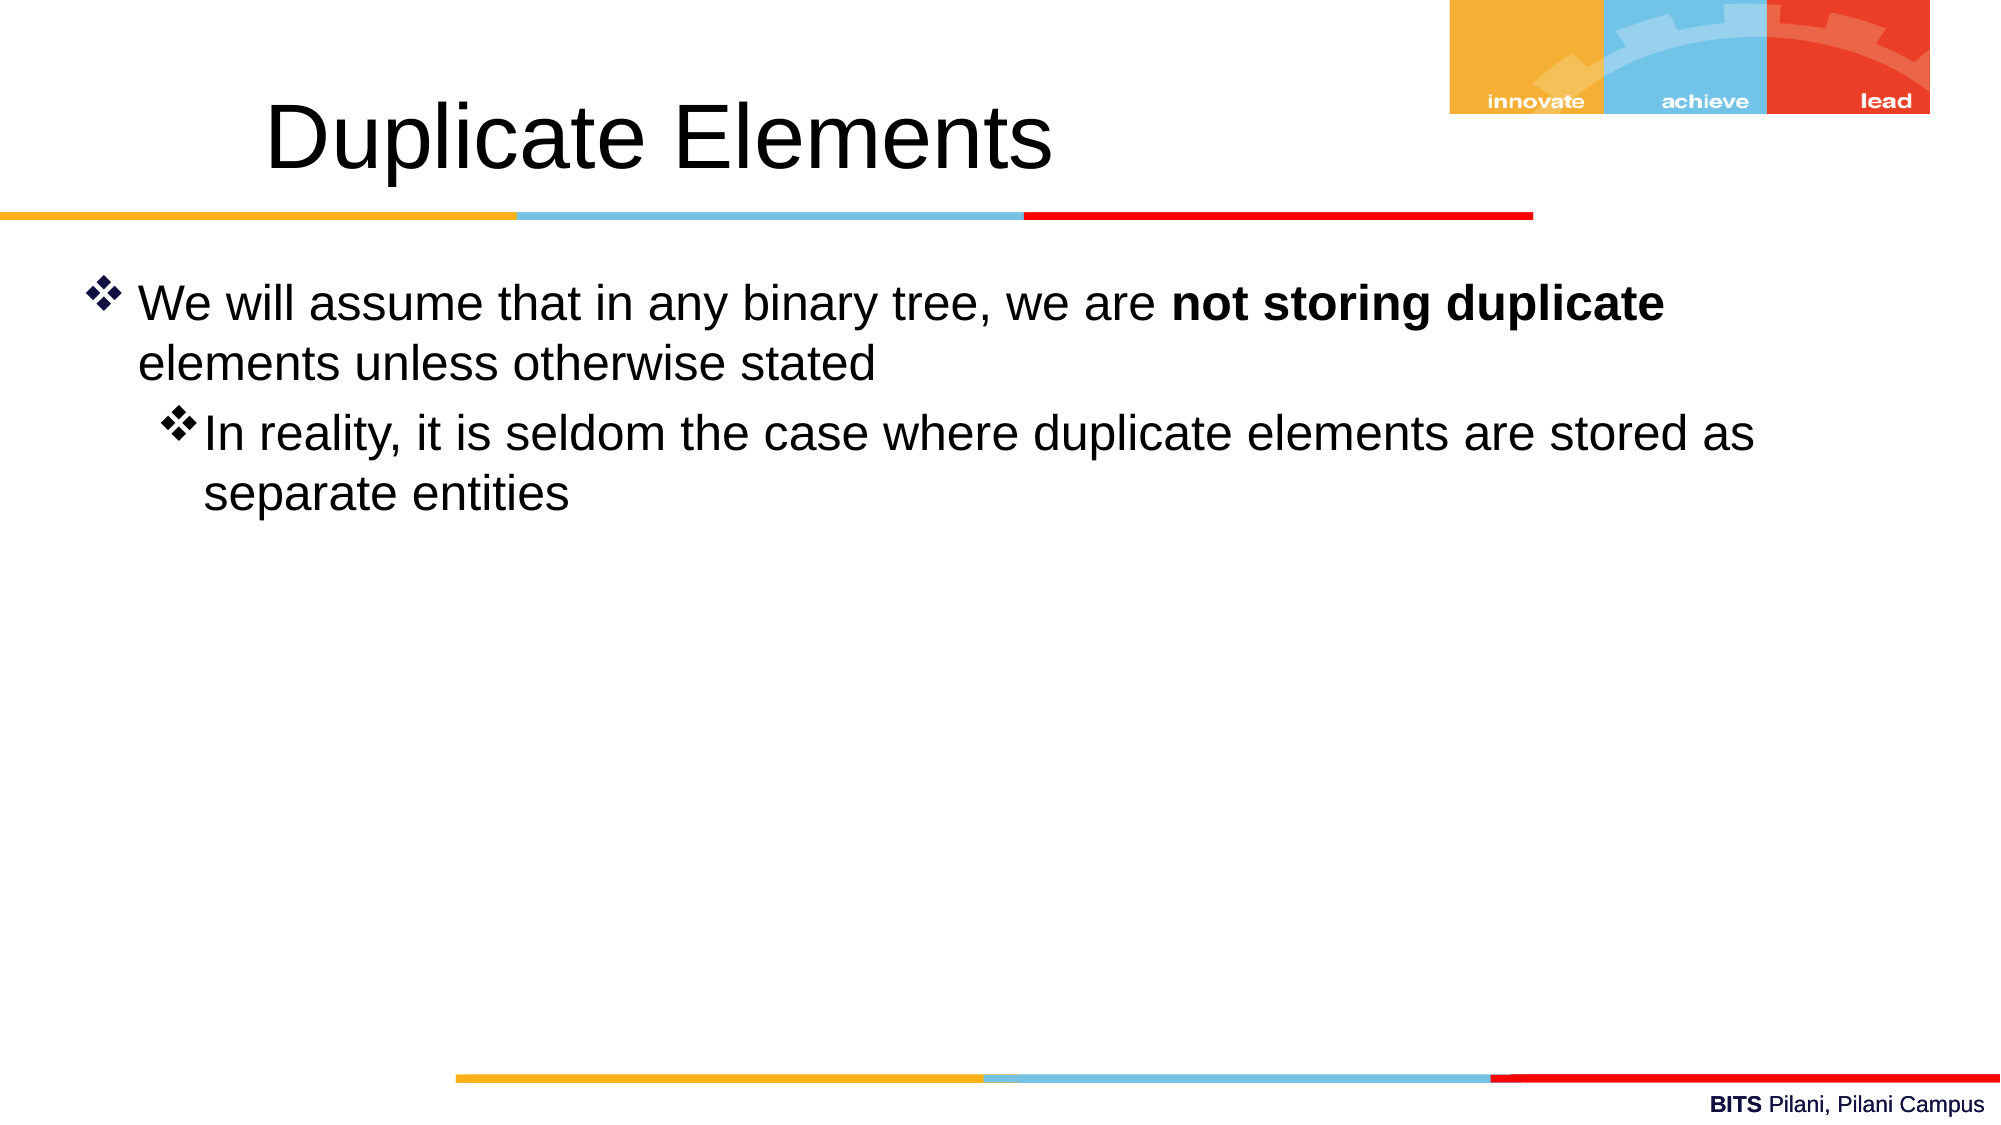

Duplicate Elements
We will assume that in any binary tree, we are not storing duplicate elements unless otherwise stated
In reality, it is seldom the case where duplicate elements are stored as separate entities